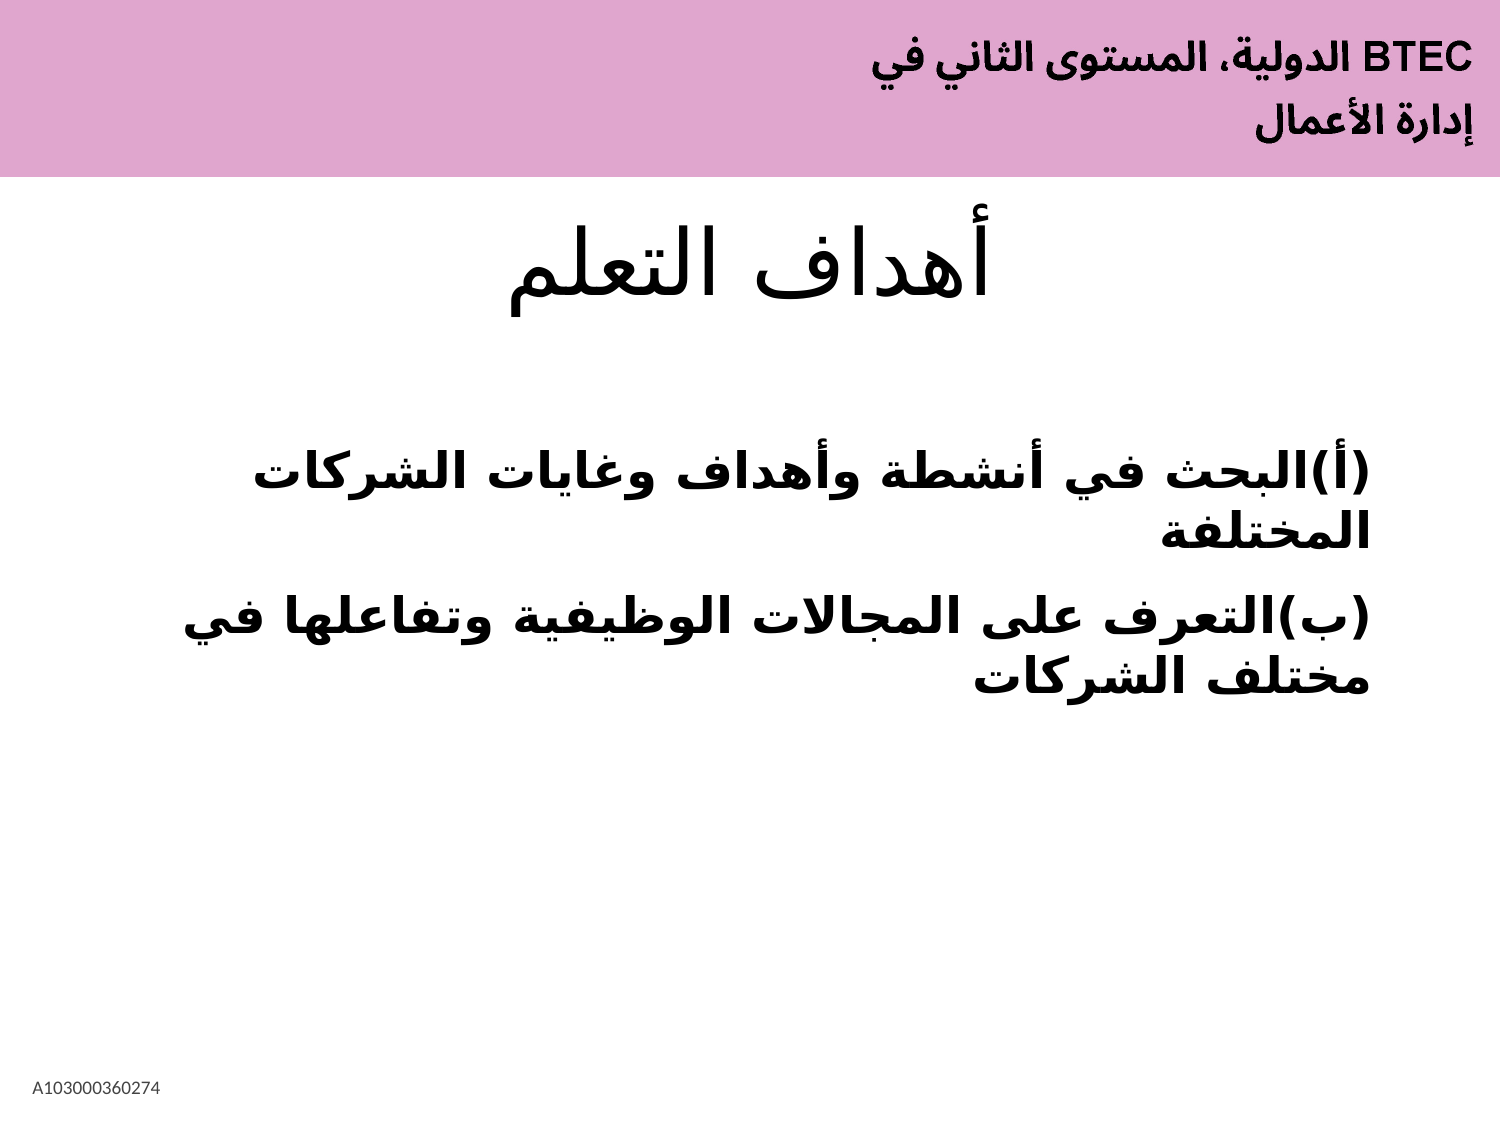

# أهداف التعلم
(أ)	البحث في أنشطة وأهداف وغايات الشركات المختلفة
(ب)	التعرف على المجالات الوظيفية وتفاعلها في مختلف الشركات

A103000360274